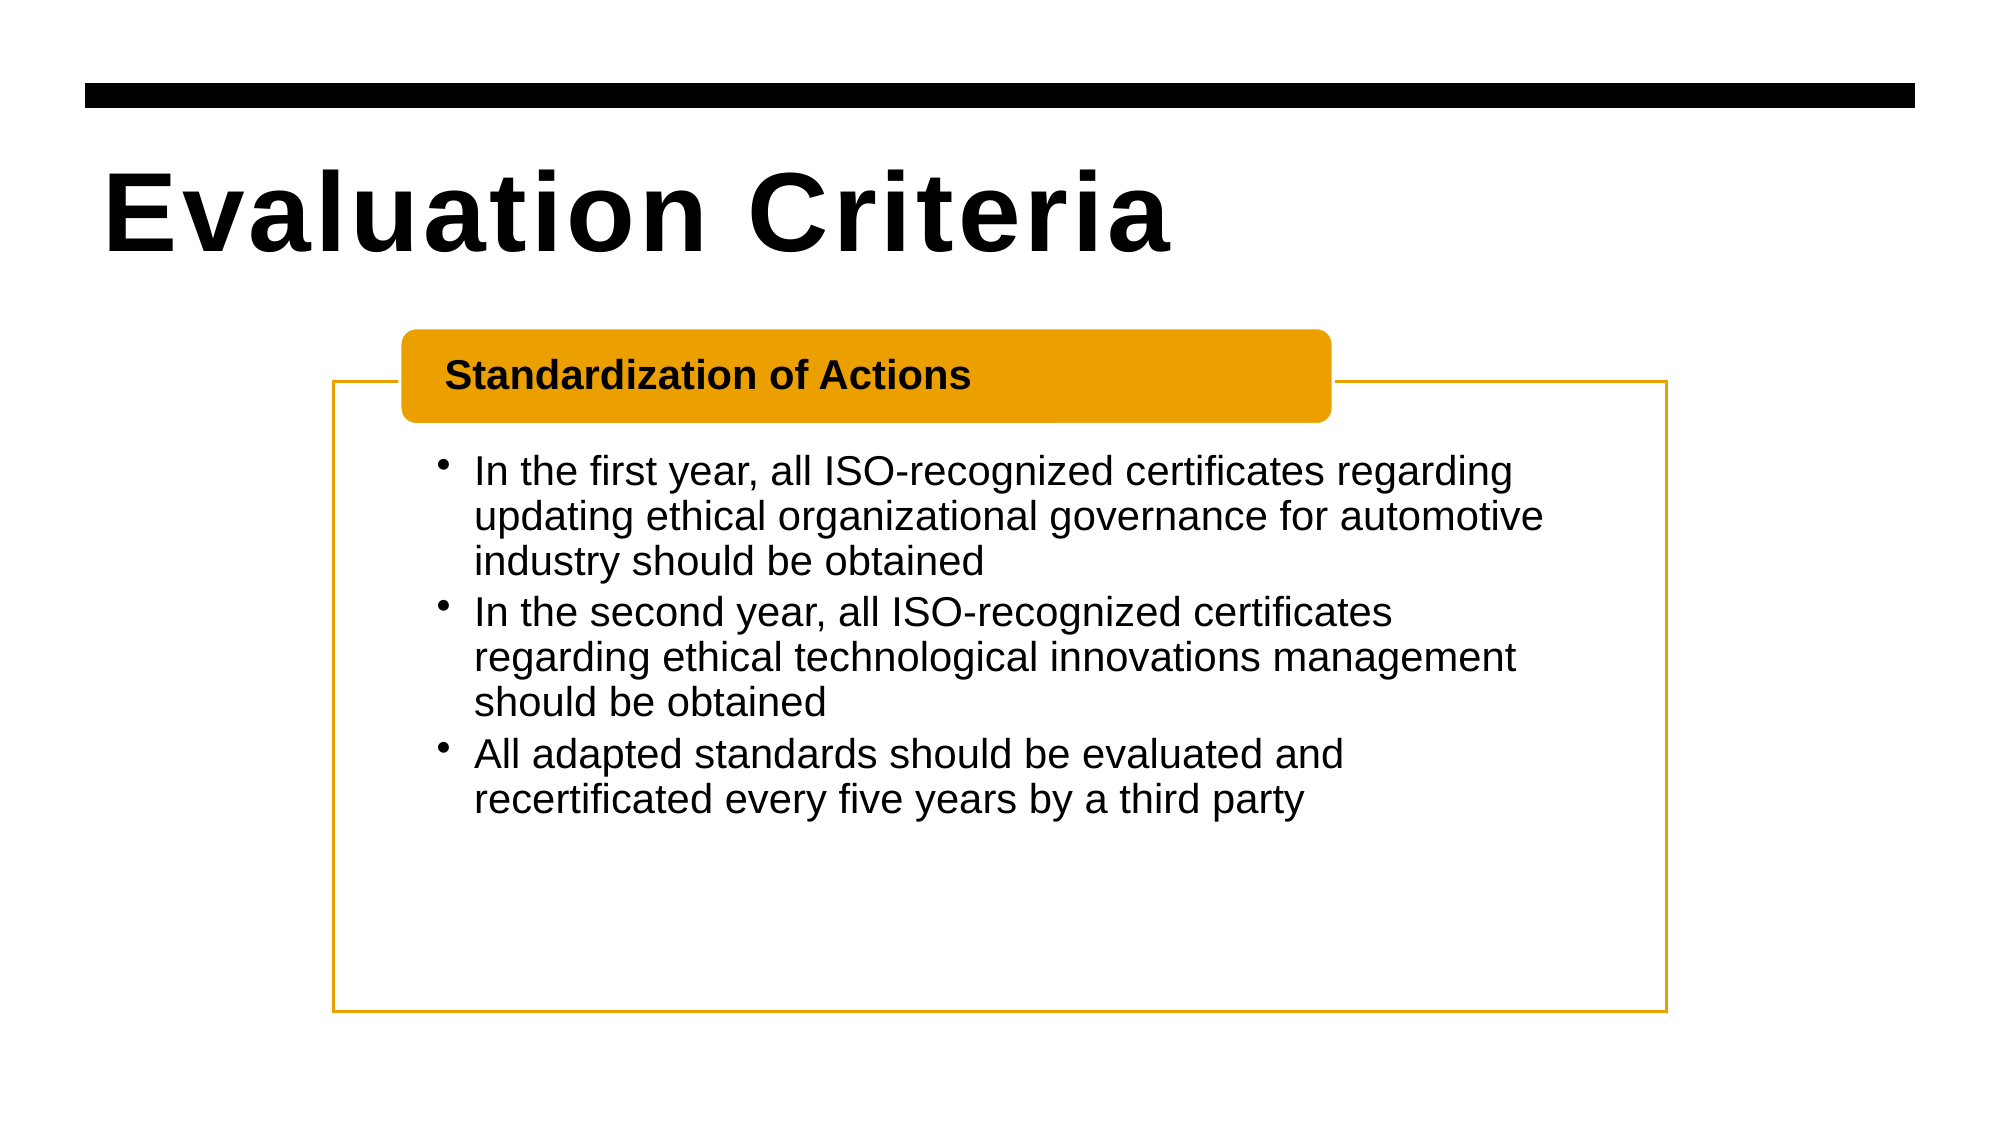

# Evaluation Criteria
In the first year, all ISO-recognized certificates regarding updating ethical organizational governance for automotive industry should be obtained
In the second year, all ISO-recognized certificates regarding ethical technological innovations management should be obtained
All adapted standards should be evaluated and recertificated every five years by a third party
Standardization of Actions